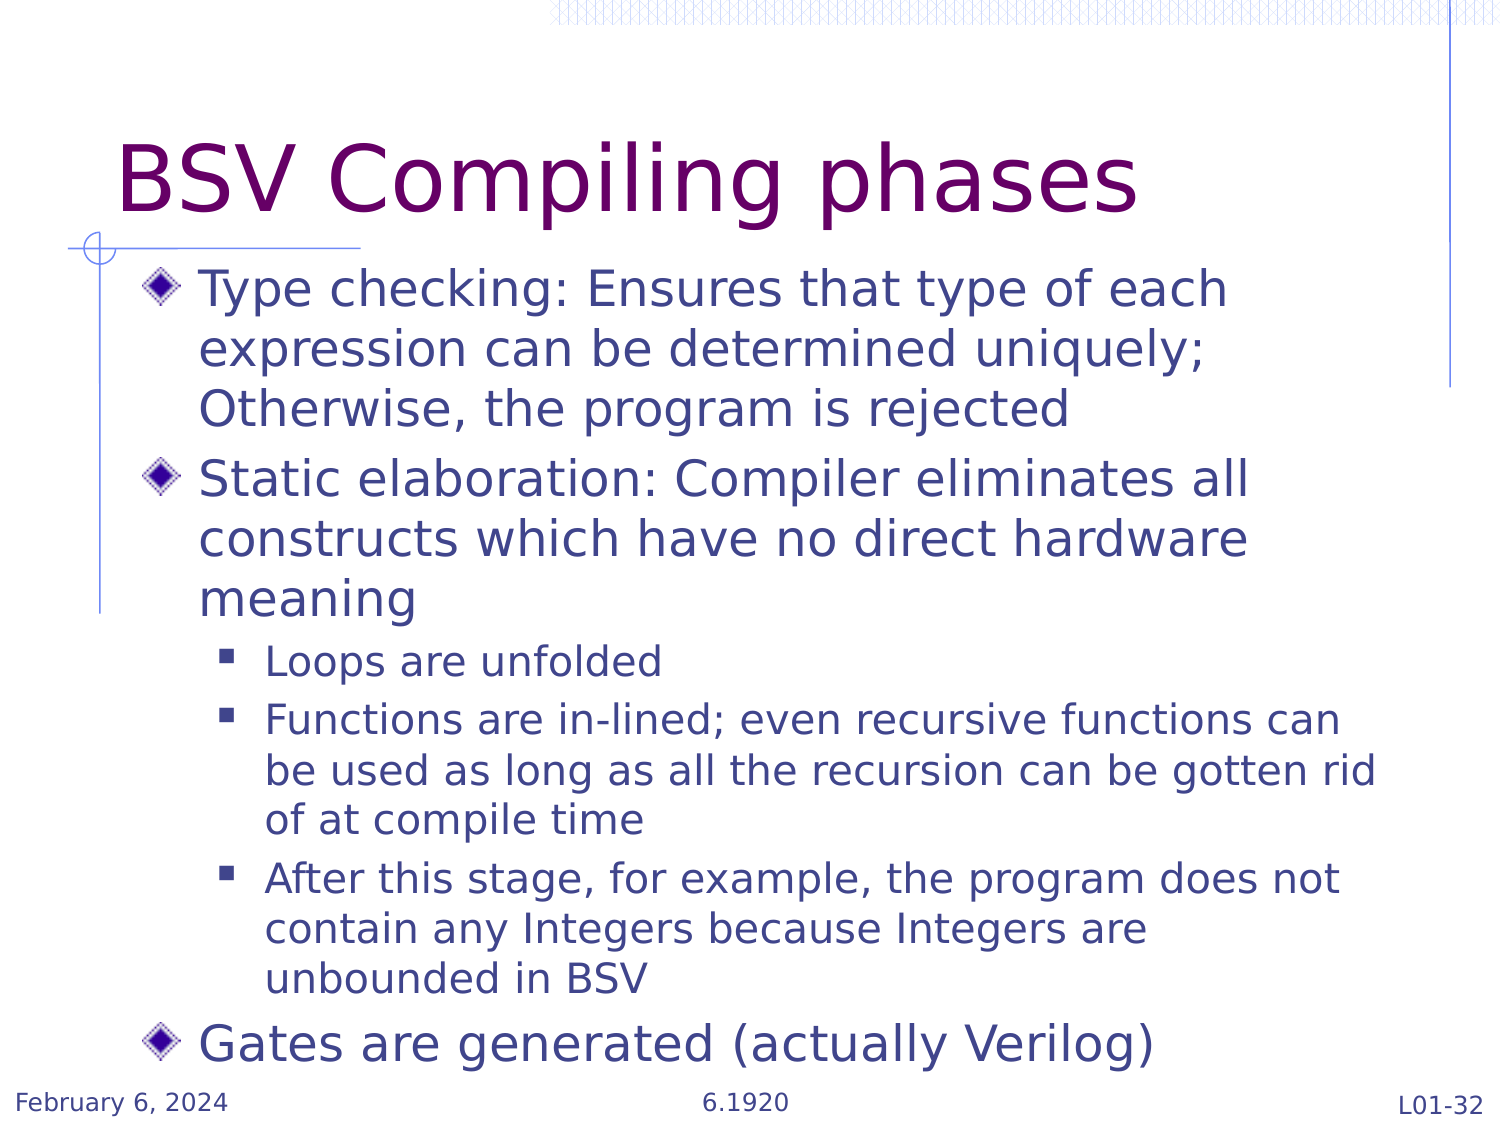

# BSV Compiling phases
Type checking: Ensures that type of each expression can be determined uniquely; Otherwise, the program is rejected
Static elaboration: Compiler eliminates all constructs which have no direct hardware meaning
Loops are unfolded
Functions are in-lined; even recursive functions can be used as long as all the recursion can be gotten rid of at compile time
After this stage, for example, the program does not contain any Integers because Integers are unbounded in BSV
Gates are generated (actually Verilog)
February 6, 2024
6.1920
L01-32